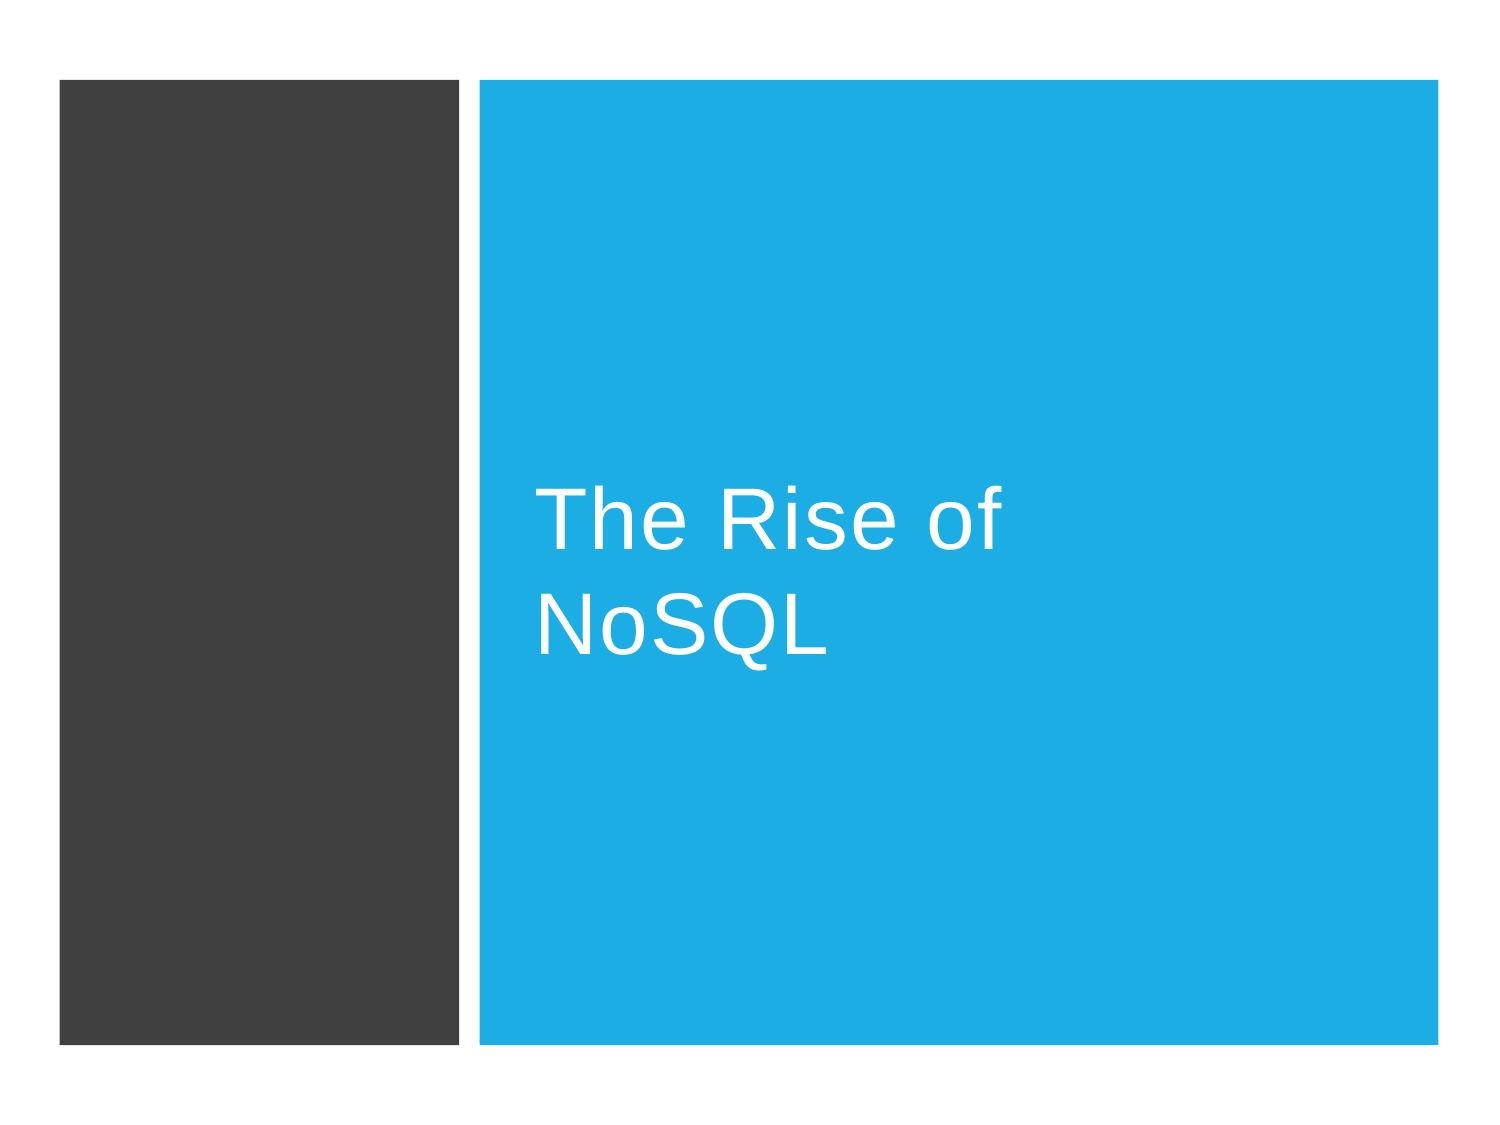

The Rise of NoSQL
School of Information Studies | Syracuse University
31